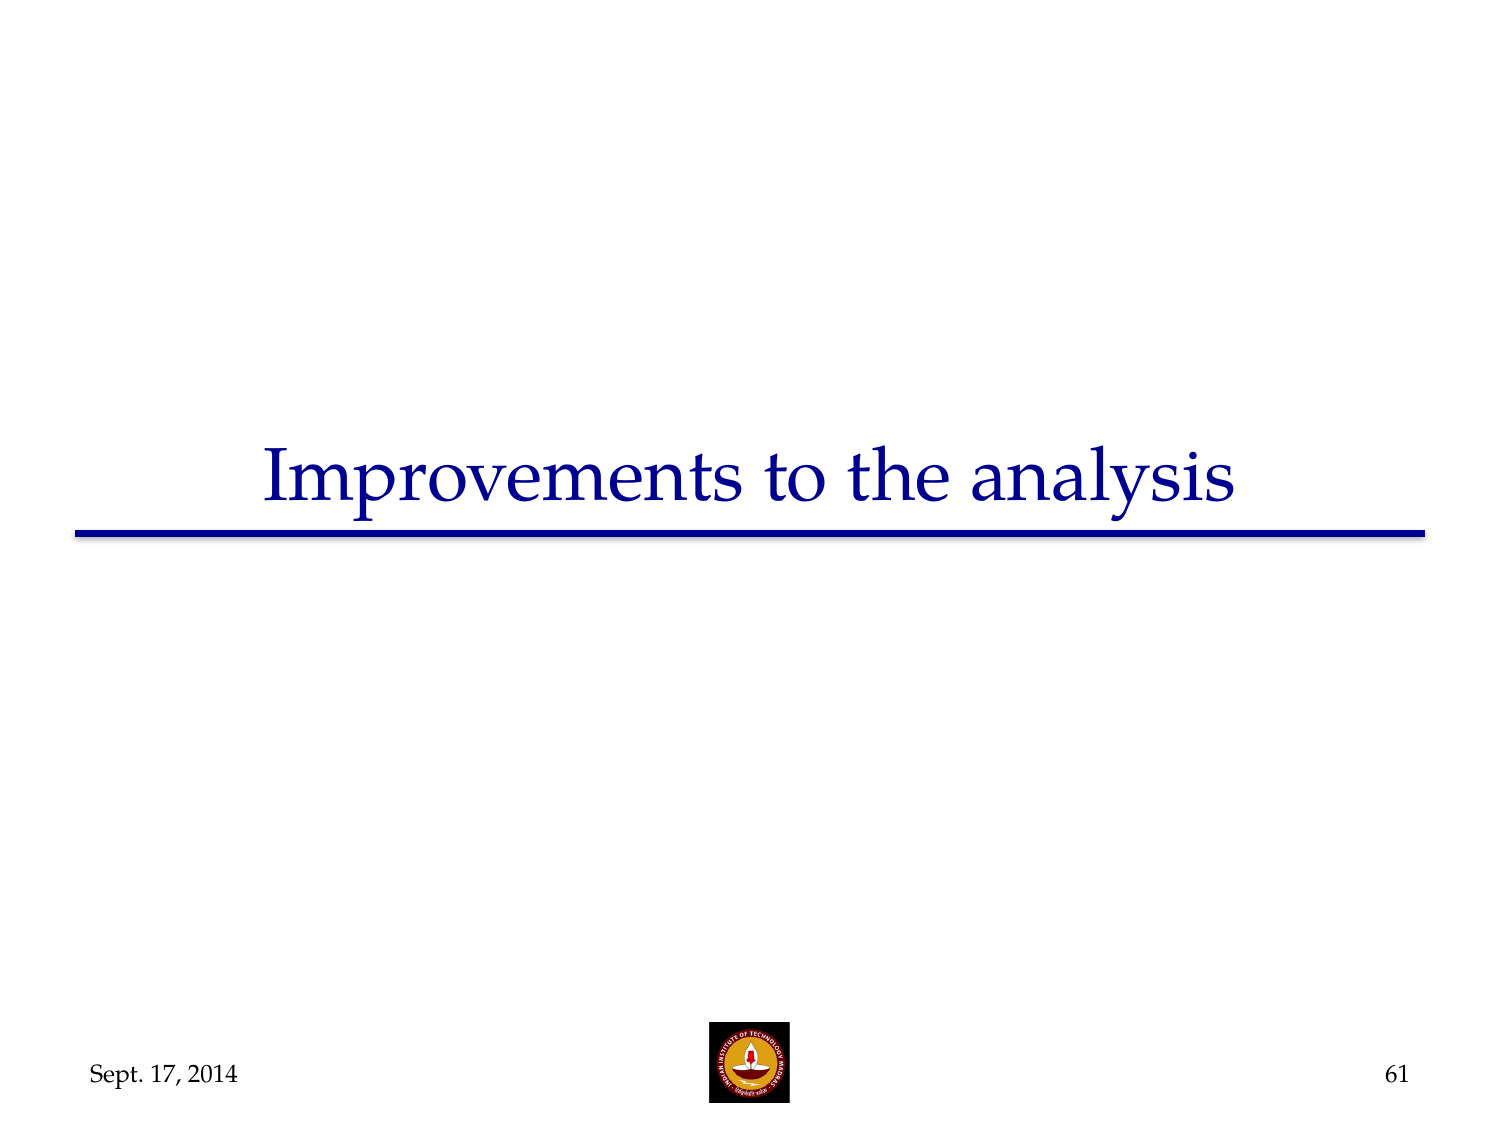

# Improvements to the analysis

Sept. 17, 2014
61